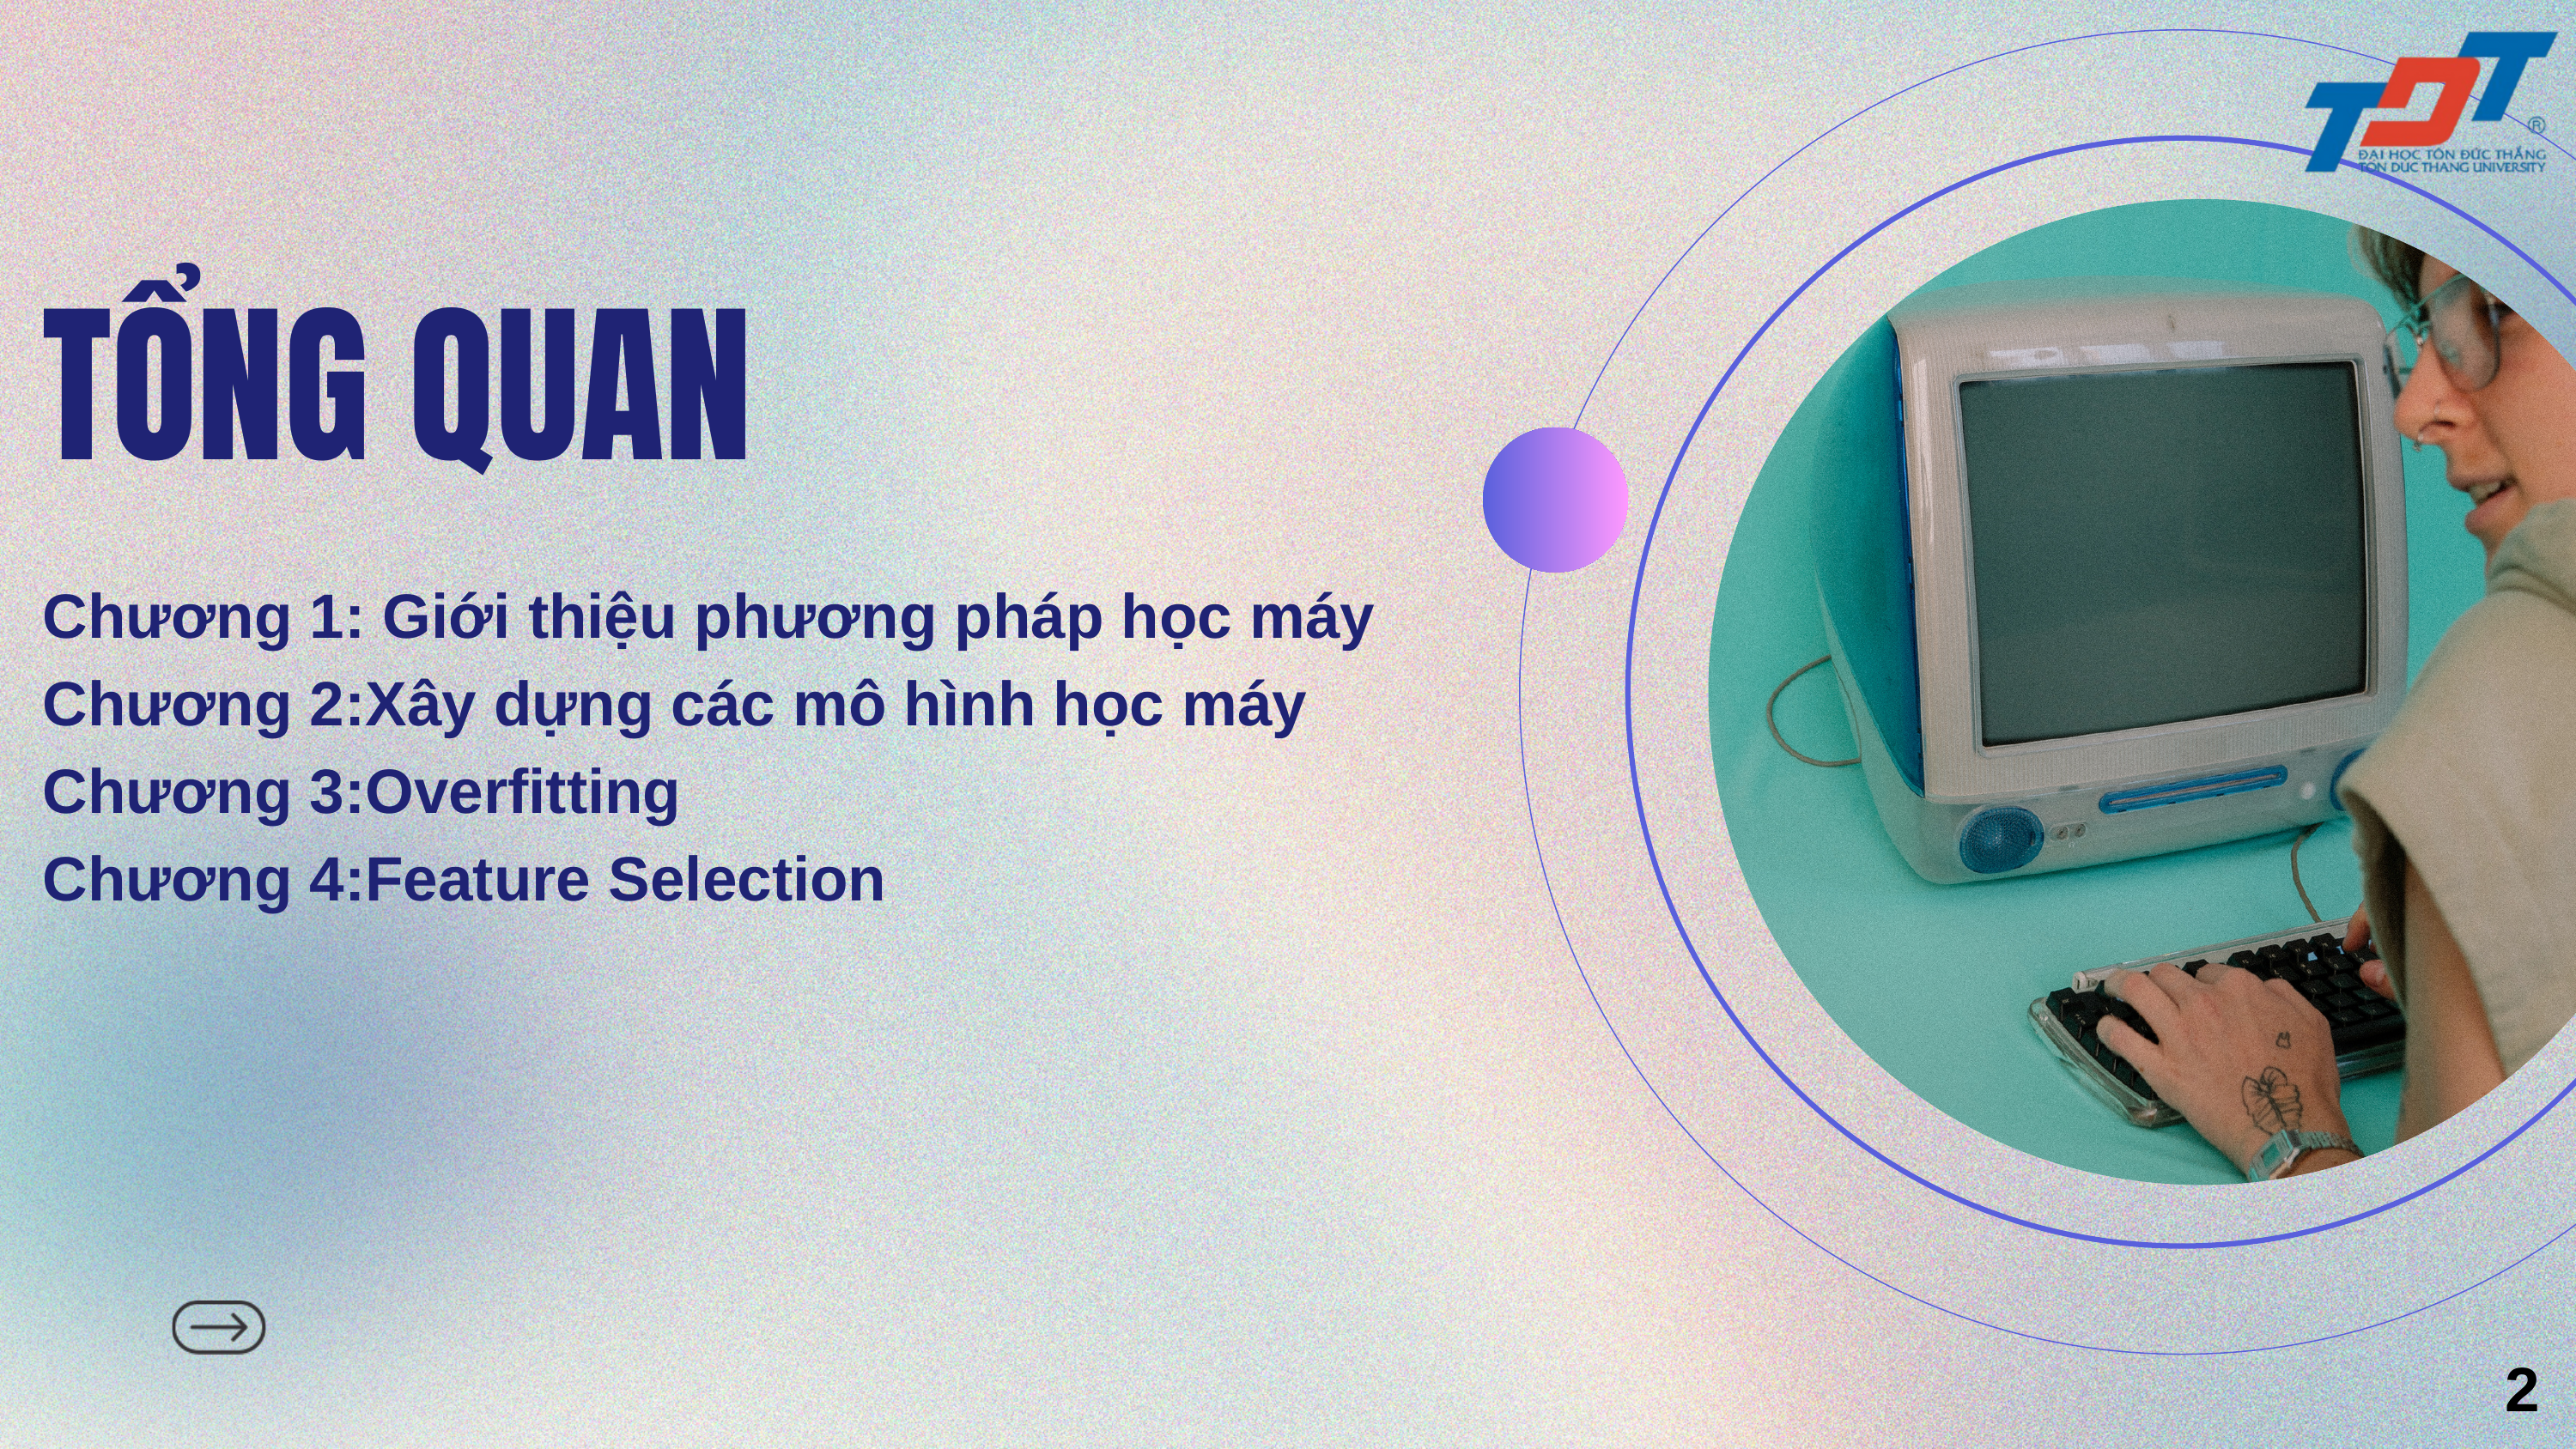

TỔNG QUAN

Chương 1: Giới thiệu phương pháp học máy
Chương 2:Xây dựng các mô hình học máy
Chương 3:Overfitting
Chương 4:Feature Selection

2